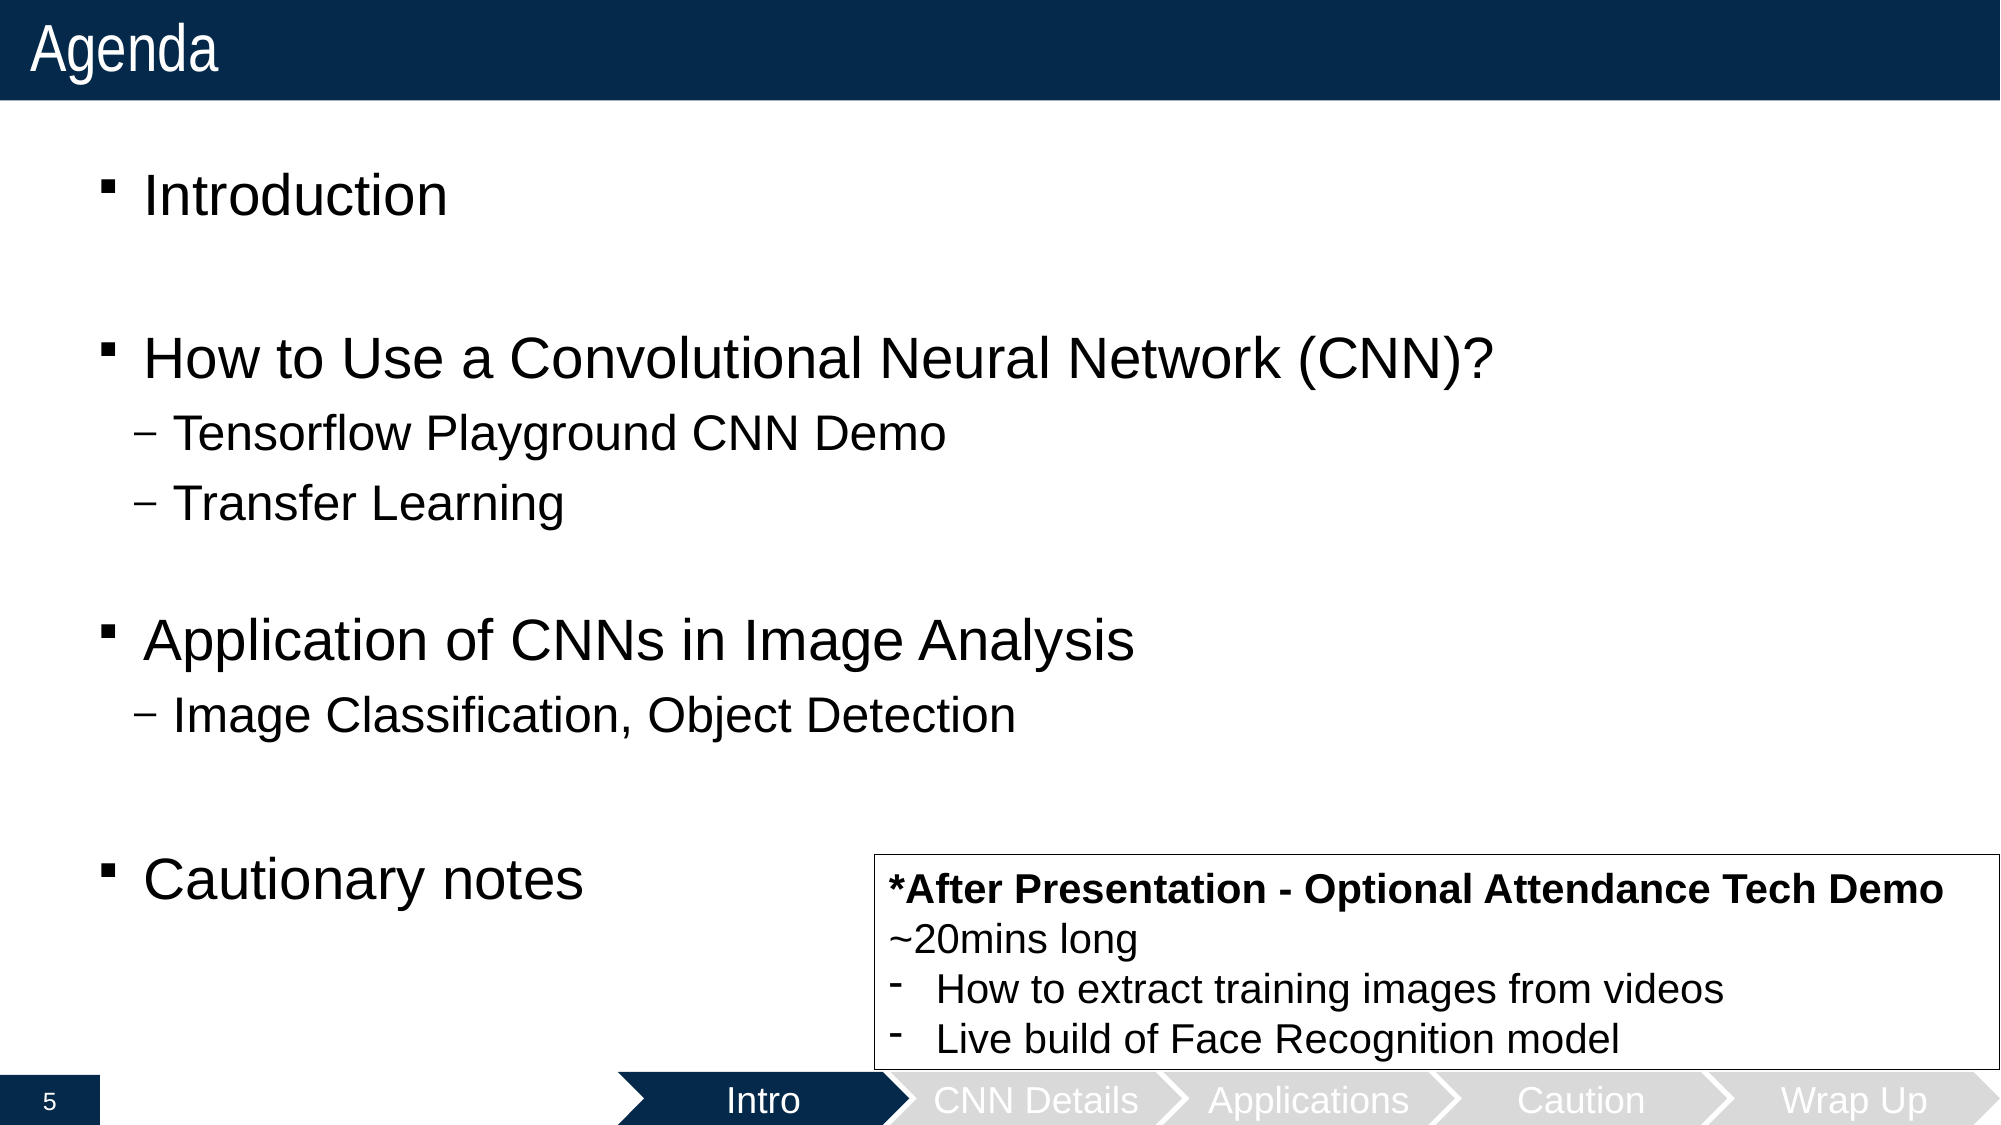

# Agenda
Introduction

How to Use a Convolutional Neural Network (CNN)?
Tensorflow Playground CNN Demo
Transfer Learning
Application of CNNs in Image Analysis
Image Classification, Object Detection

Cautionary notes
*After Presentation - Optional Attendance Tech Demo
~20mins long
How to extract training images from videos
Live build of Face Recognition model
Intro
CNN Details
Applications
Caution
Wrap Up
5